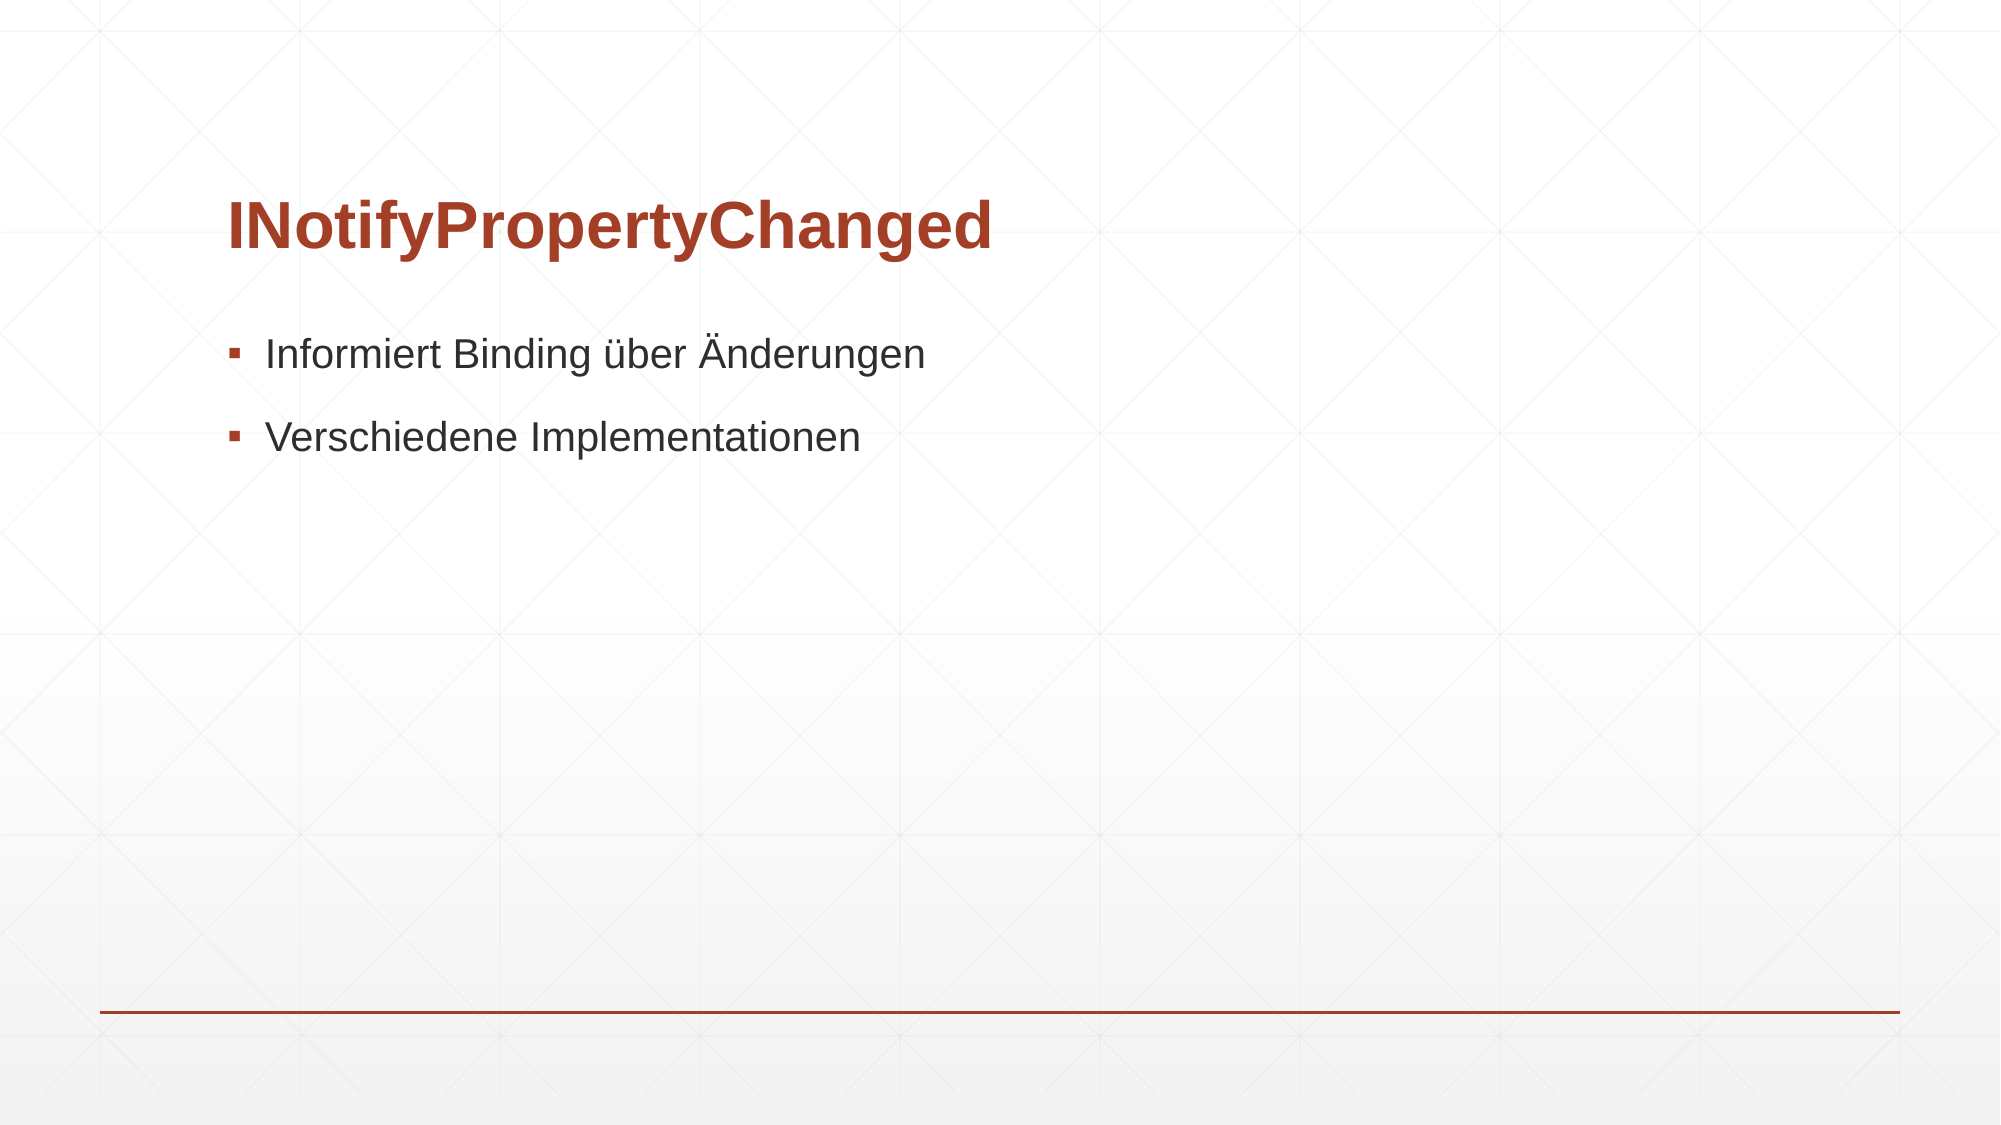

# INotifyPropertyChanged
Informiert Binding über Änderungen
Verschiedene Implementationen